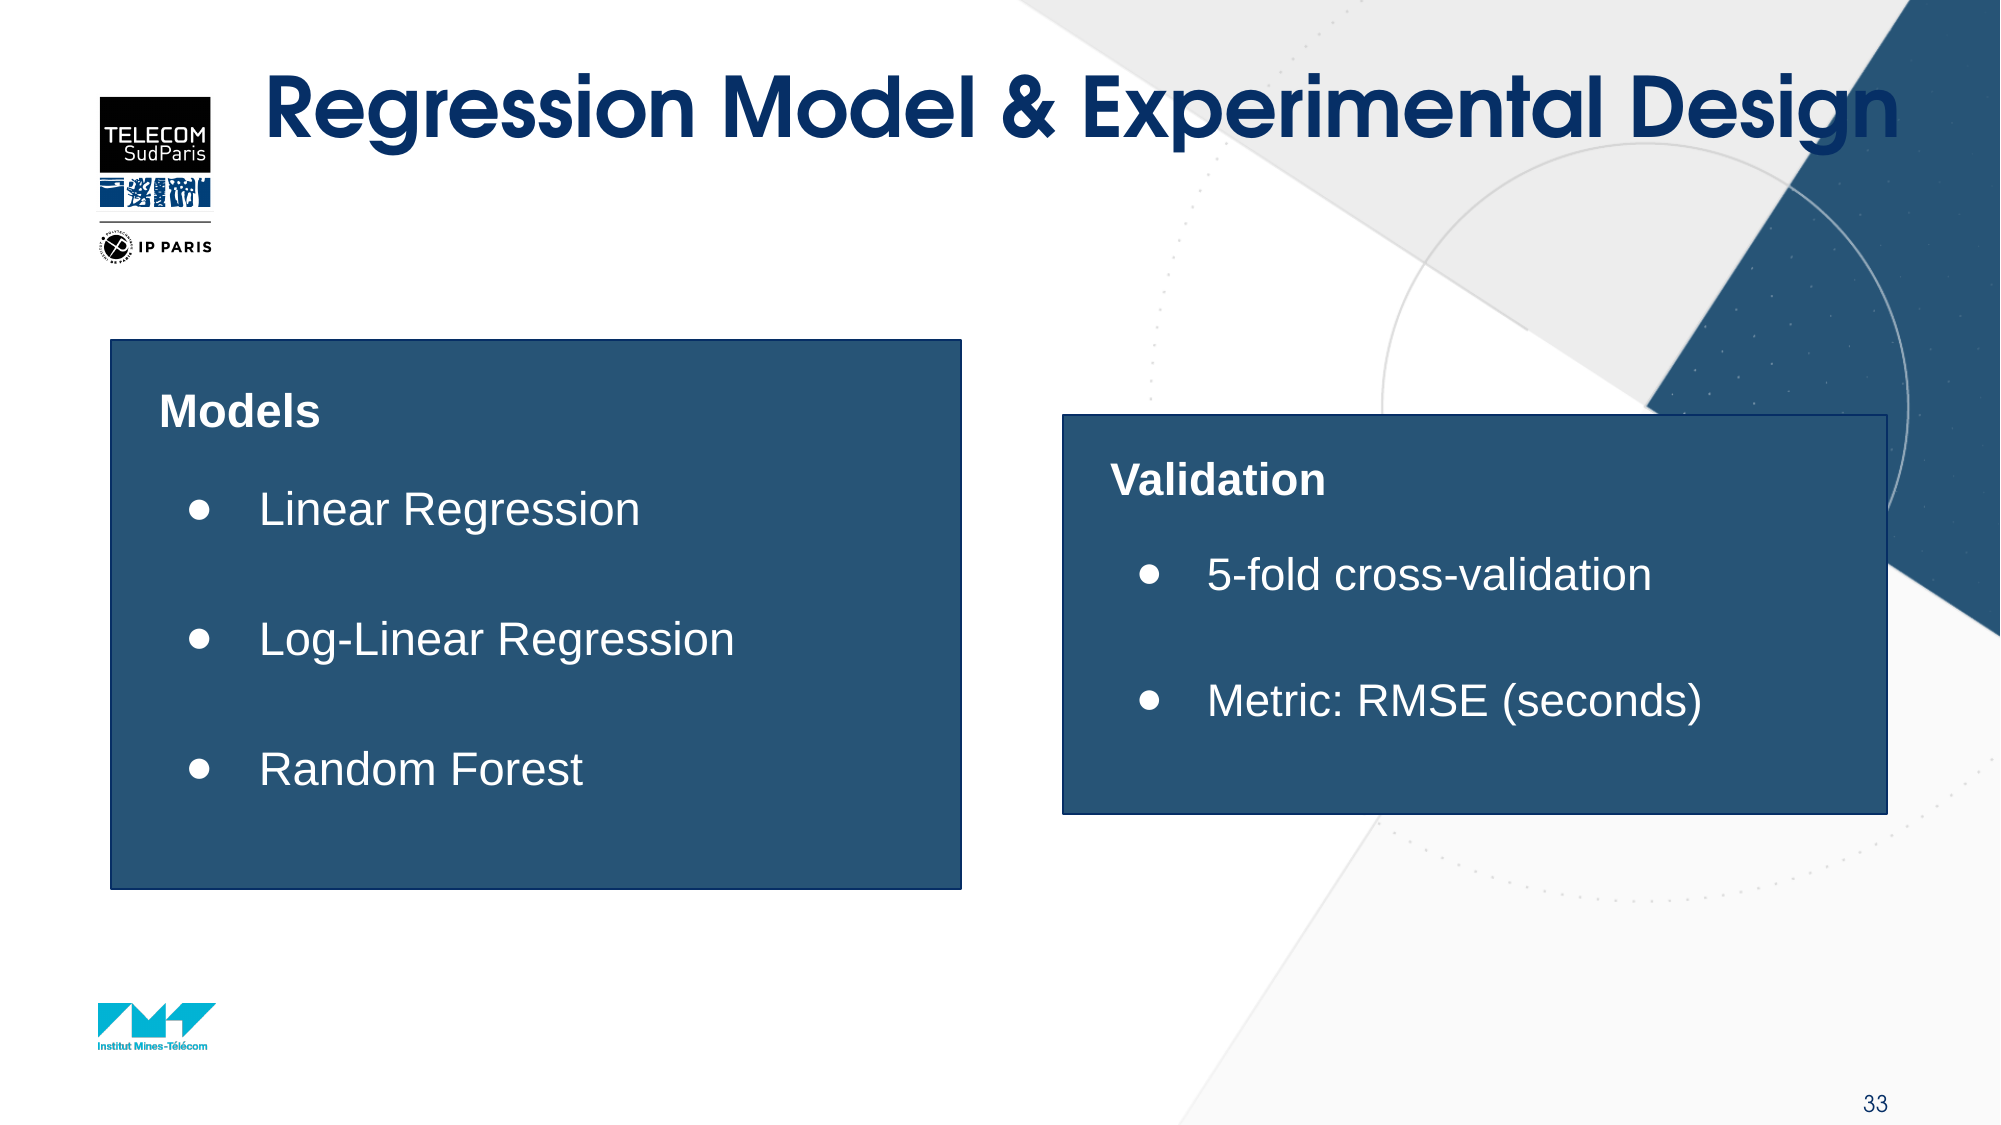

# Regression Model & Experimental Design

Models
Linear Regression
Log-Linear Regression
Random Forest

Validation
5-fold cross-validation
Metric: RMSE (seconds)

33